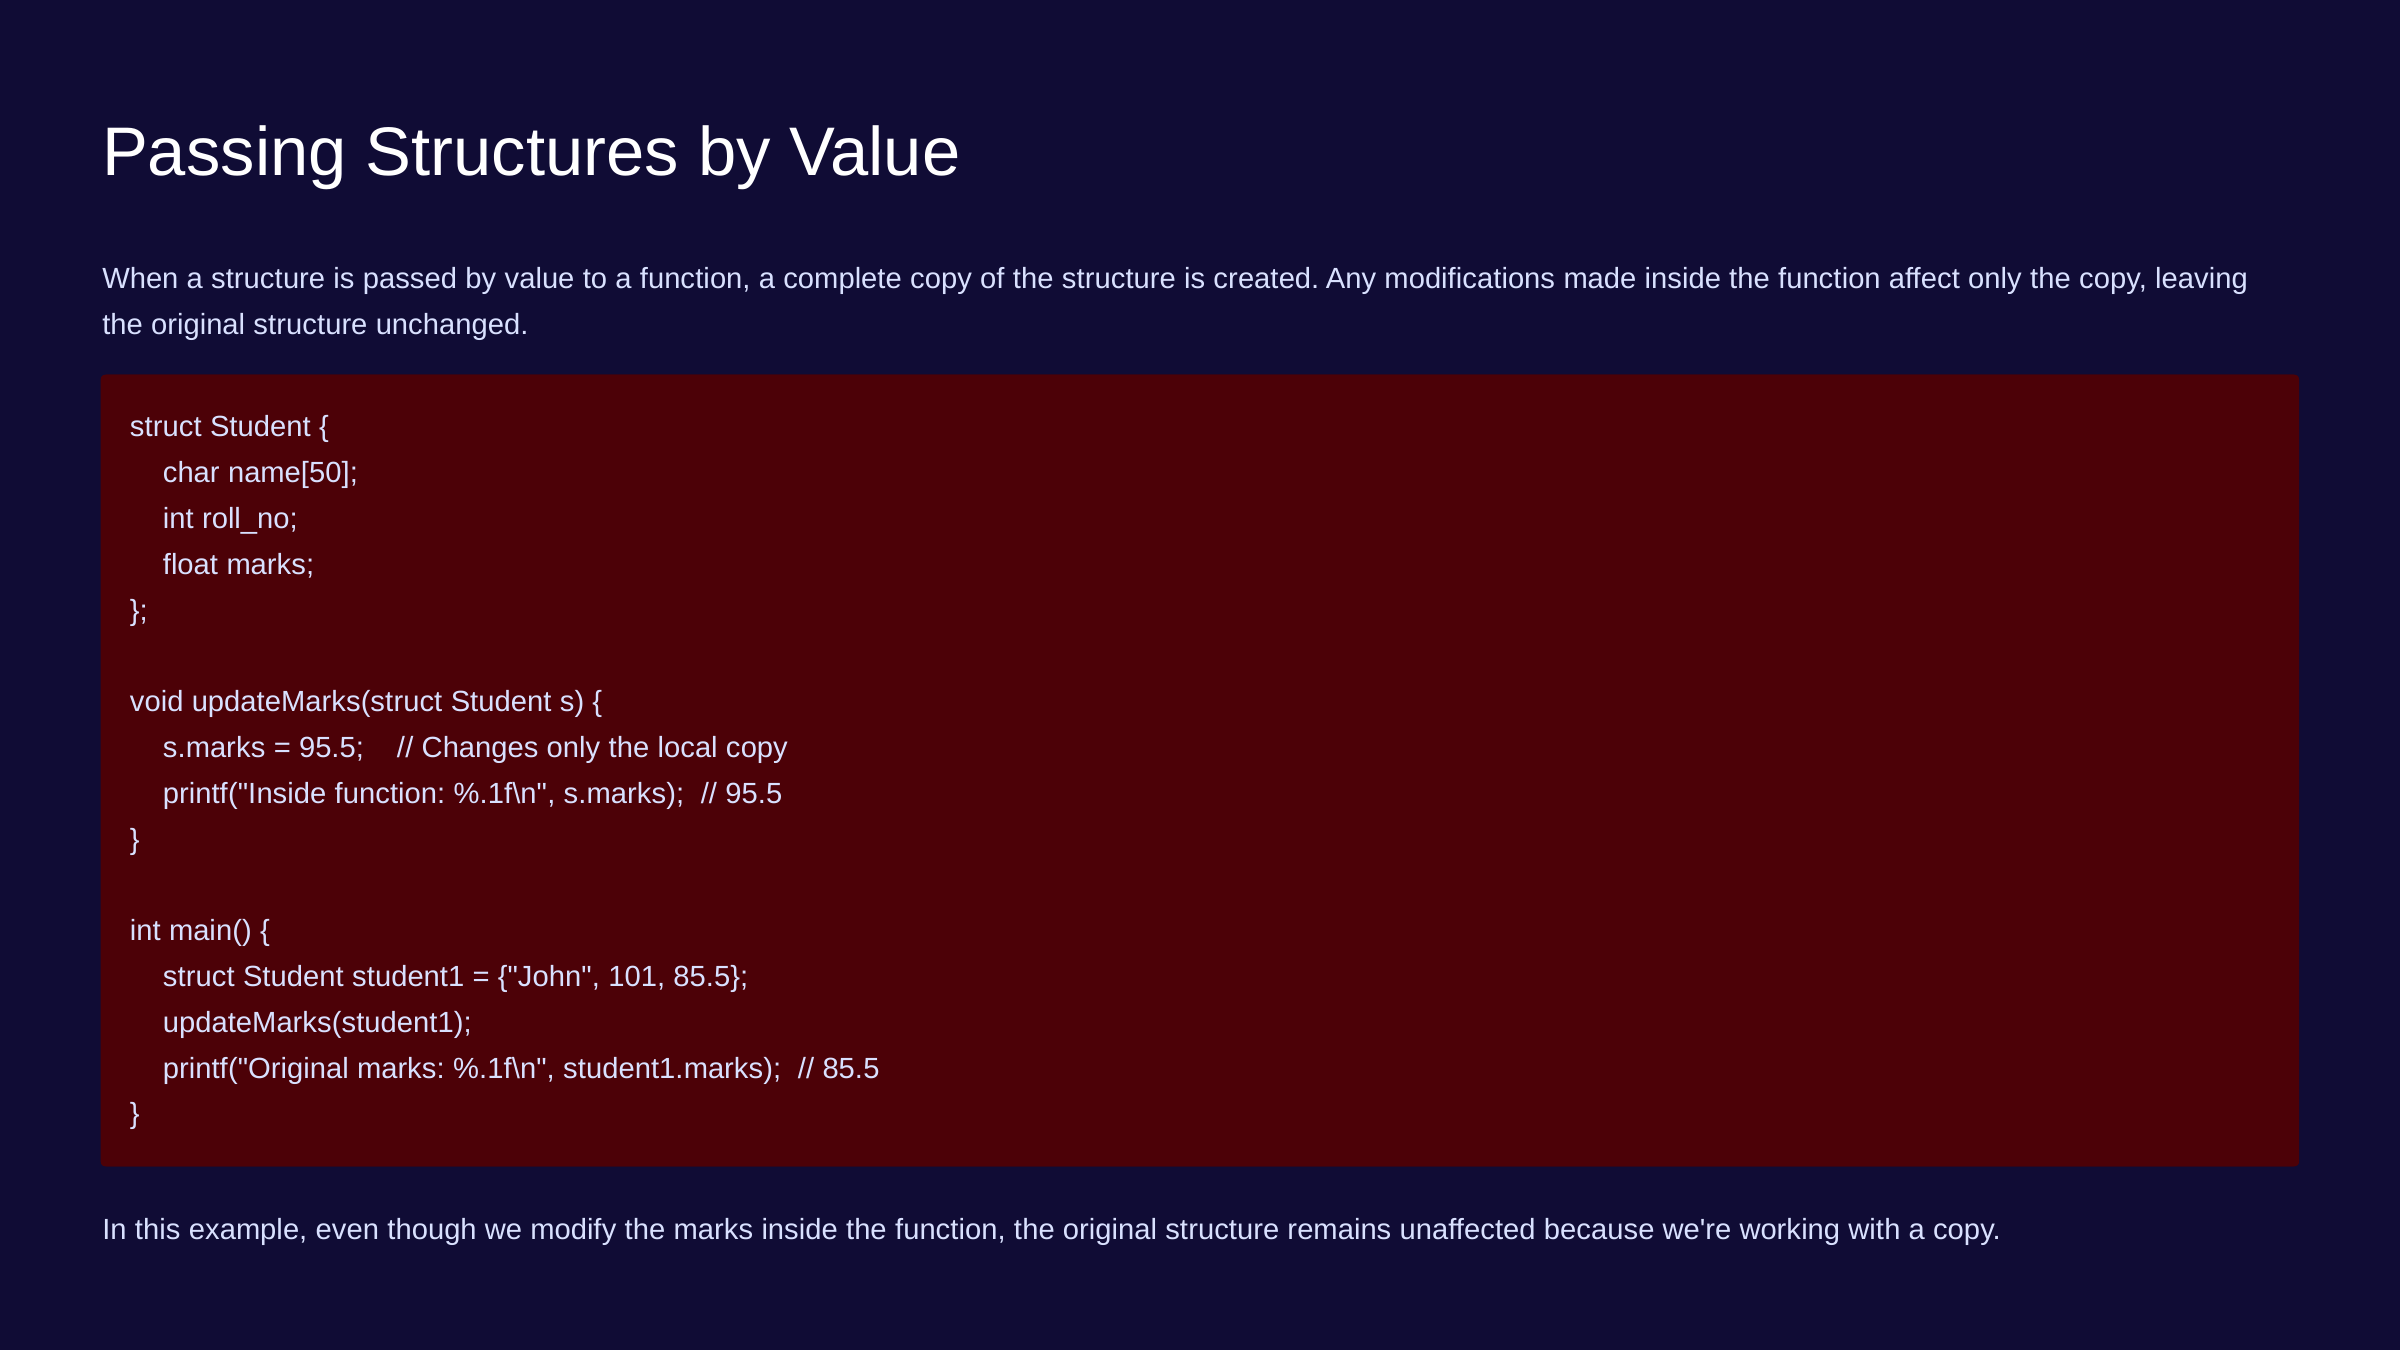

Passing Structures by Value
When a structure is passed by value to a function, a complete copy of the structure is created. Any modifications made inside the function affect only the copy, leaving the original structure unchanged.

struct Student {
    char name[50];
    int roll_no;
    float marks;
};

void updateMarks(struct Student s) {
    s.marks = 95.5;    // Changes only the local copy
    printf("Inside function: %.1f\n", s.marks);  // 95.5
}

int main() {
    struct Student student1 = {"John", 101, 85.5};
    updateMarks(student1);
    printf("Original marks: %.1f\n", student1.marks);  // 85.5
}
In this example, even though we modify the marks inside the function, the original structure remains unaffected because we're working with a copy.